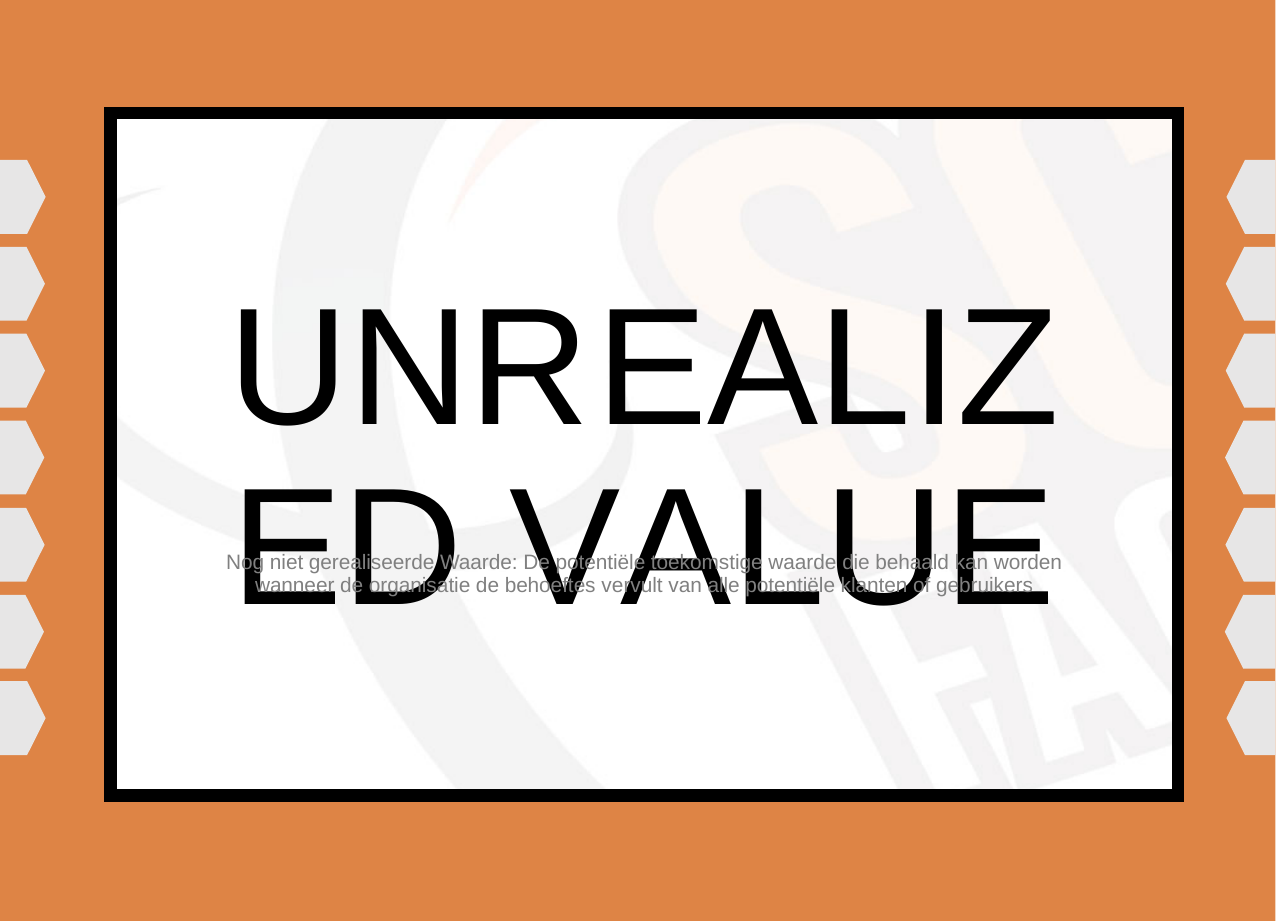

# UNREALIZED VALUE

Nog niet gerealiseerde Waarde: De potentiële toekomstige waarde die behaald kan worden wanneer de organisatie de behoeftes vervult van alle potentiële klanten of gebruikers